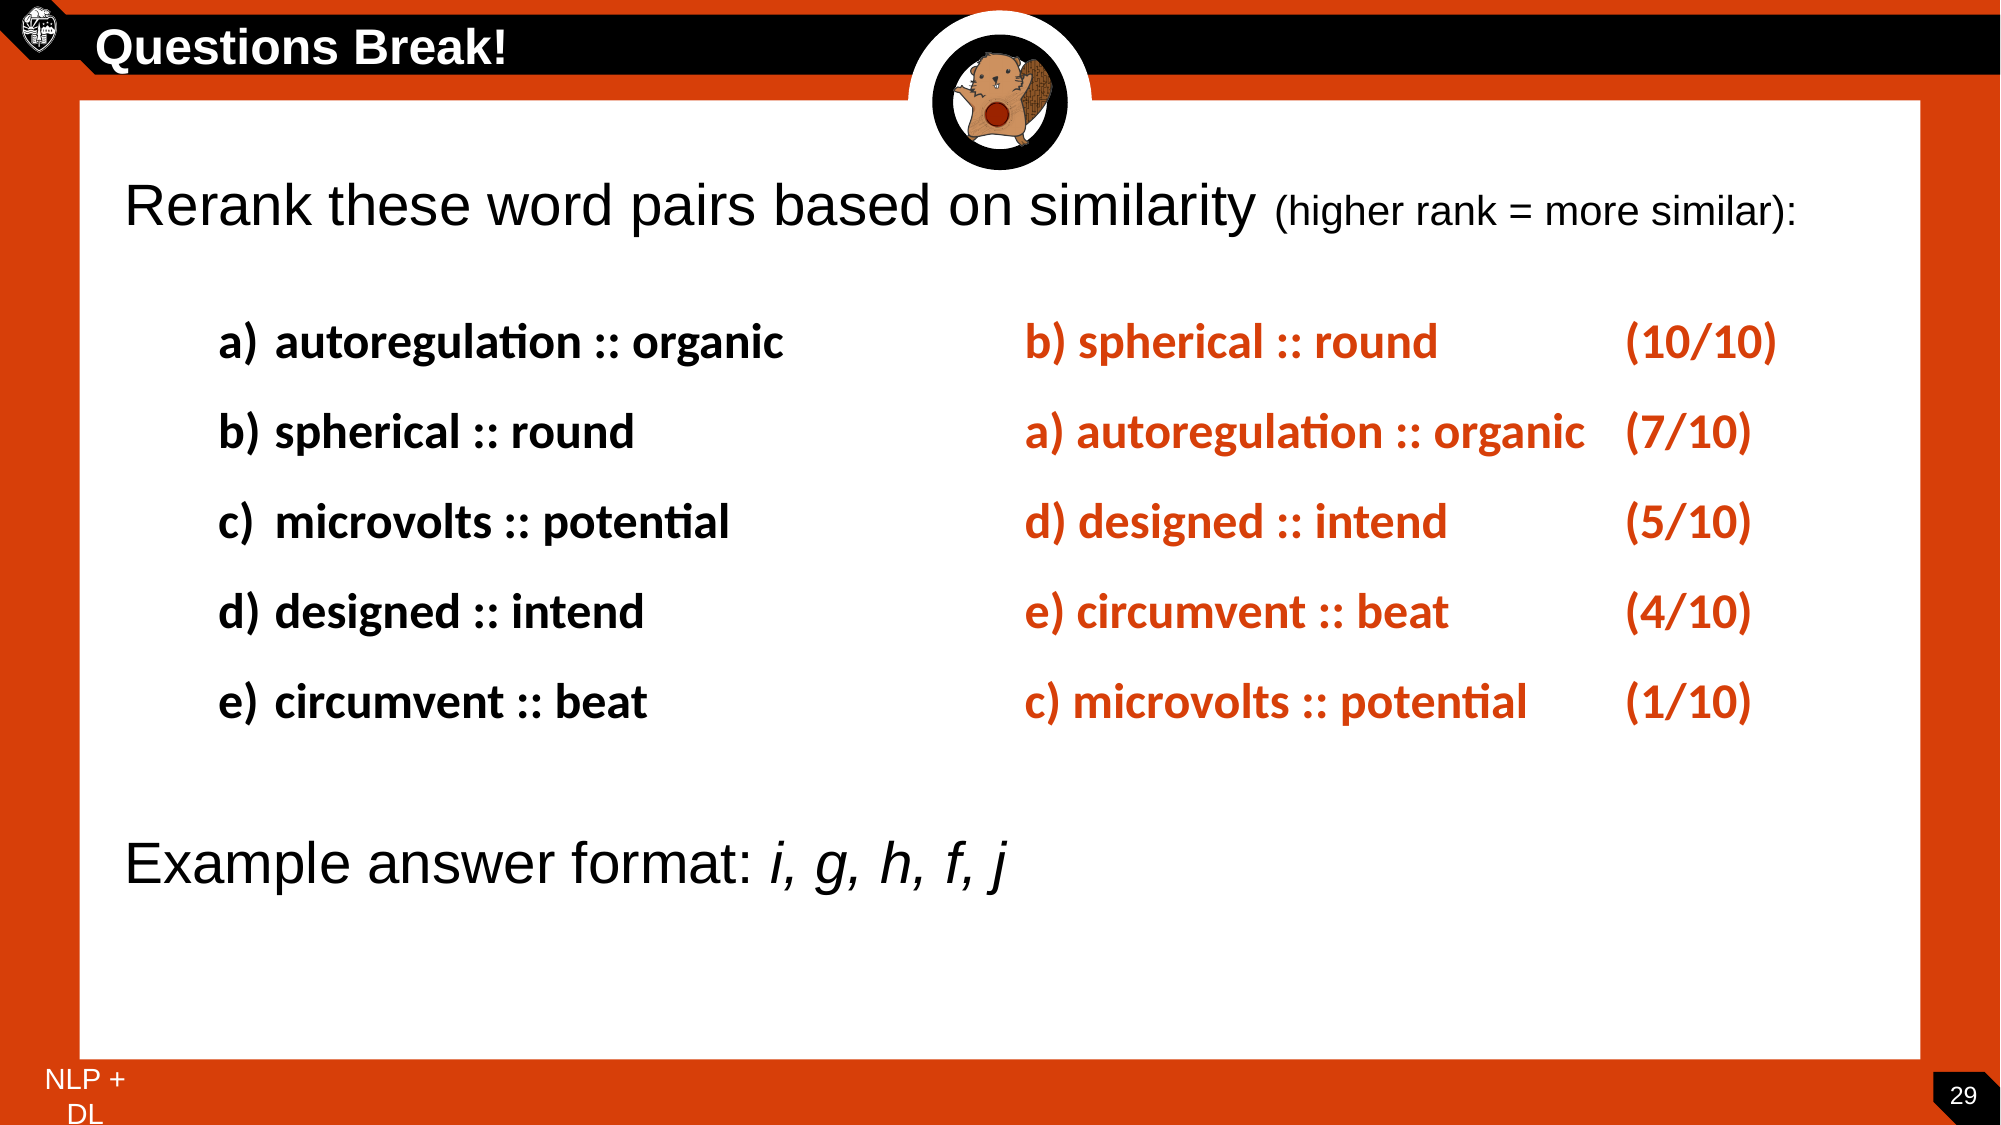

Rerank these word pairs based on similarity (higher rank = more similar):
nonpublic :: private
autoregulation :: organic		b) spherical :: round		(10/10)
spherical :: round 			a) autoregulation :: organic	(7/10)
microvolts :: potential		d) designed :: intend		(5/10)
designed :: intend			e) circumvent :: beat		(4/10)
circumvent :: beat			c) microvolts :: potential	(1/10)

Example answer format: i, g, h, f, j
29